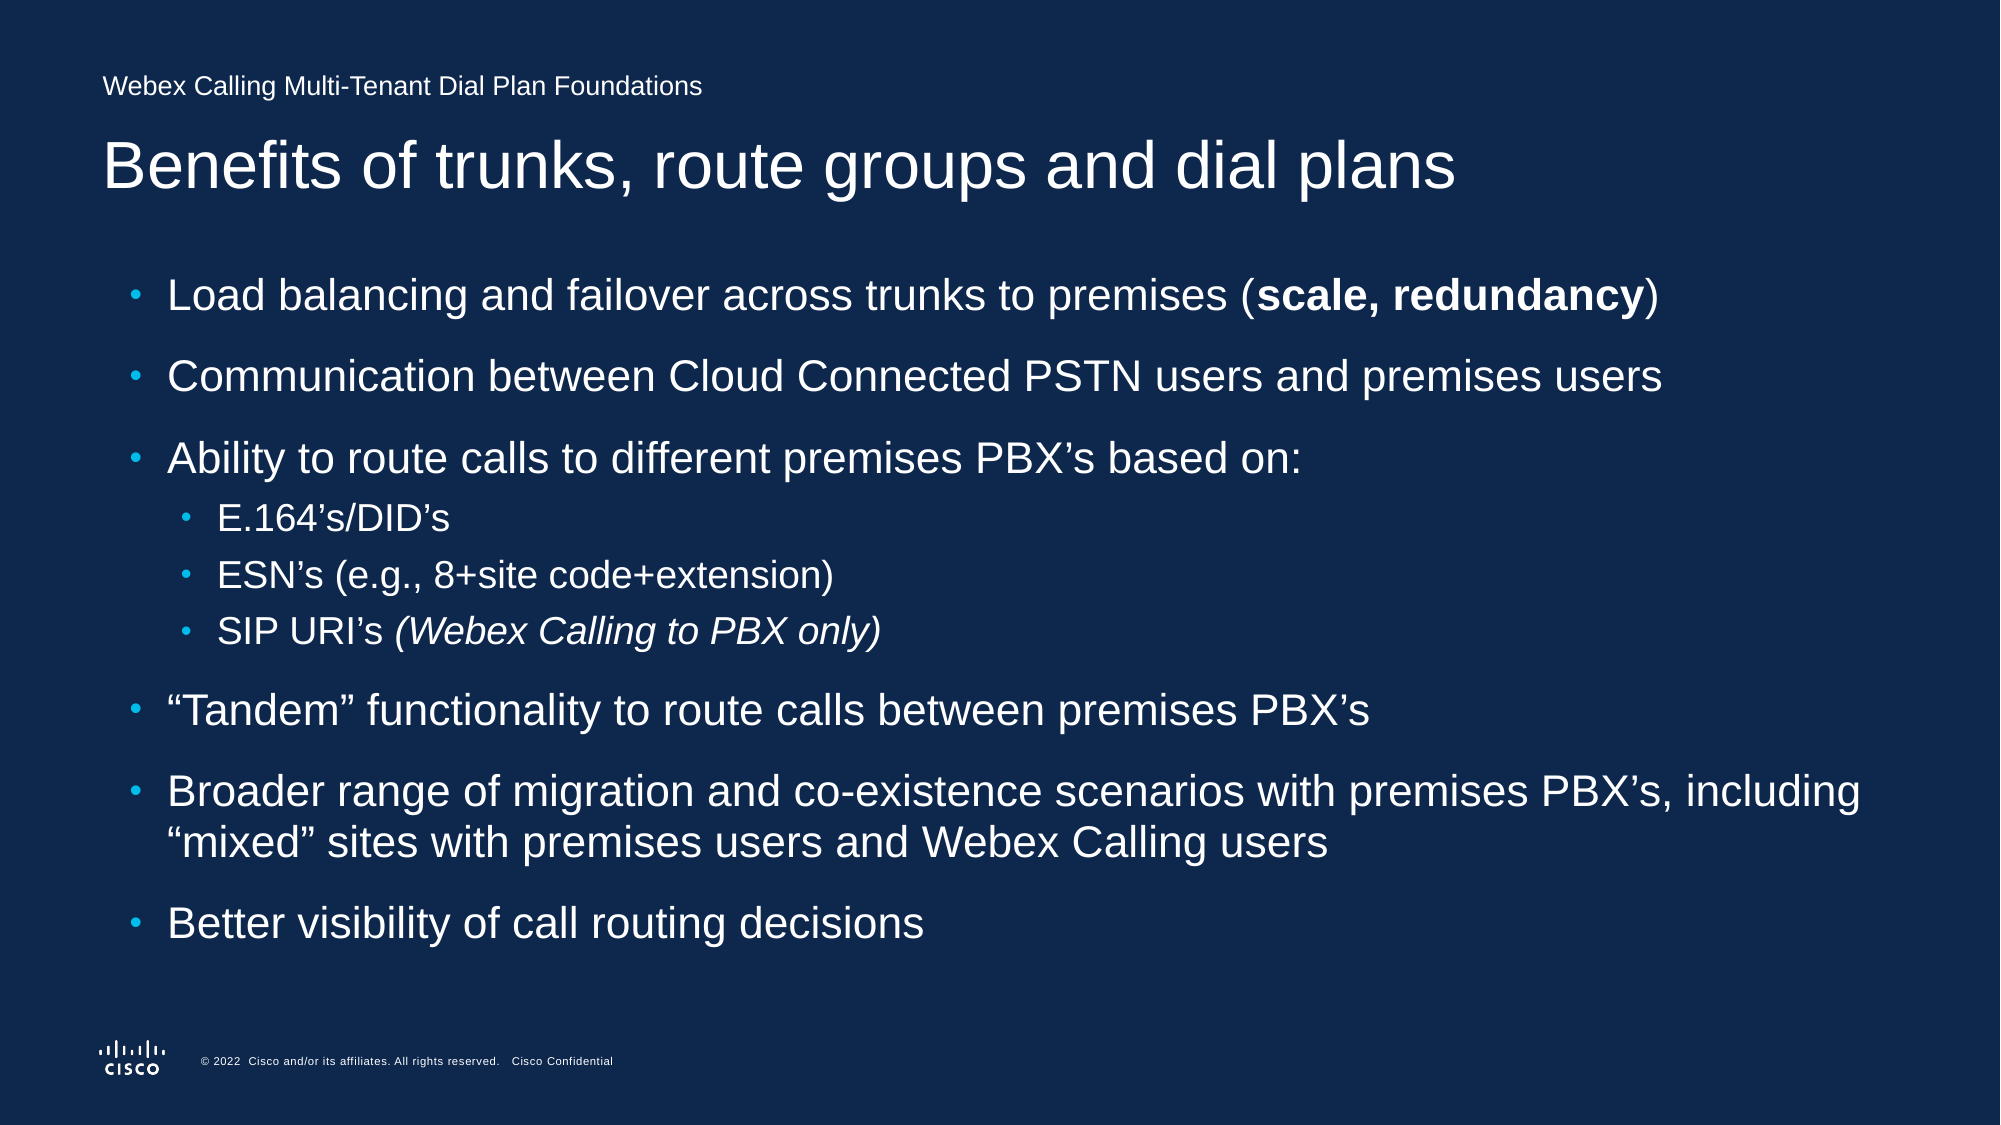

Webex Calling Multi-Tenant Dial Plan Foundations
Benefits of trunks, route groups and dial plans
Load balancing and failover across trunks to premises (scale, redundancy)
Communication between Cloud Connected PSTN users and premises users
Ability to route calls to different premises PBX’s based on:
E.164’s/DID’s
ESN’s (e.g., 8+site code+extension)
SIP URI’s (Webex Calling to PBX only)
“Tandem” functionality to route calls between premises PBX’s
Broader range of migration and co-existence scenarios with premises PBX’s, including “mixed” sites with premises users and Webex Calling users
Better visibility of call routing decisions